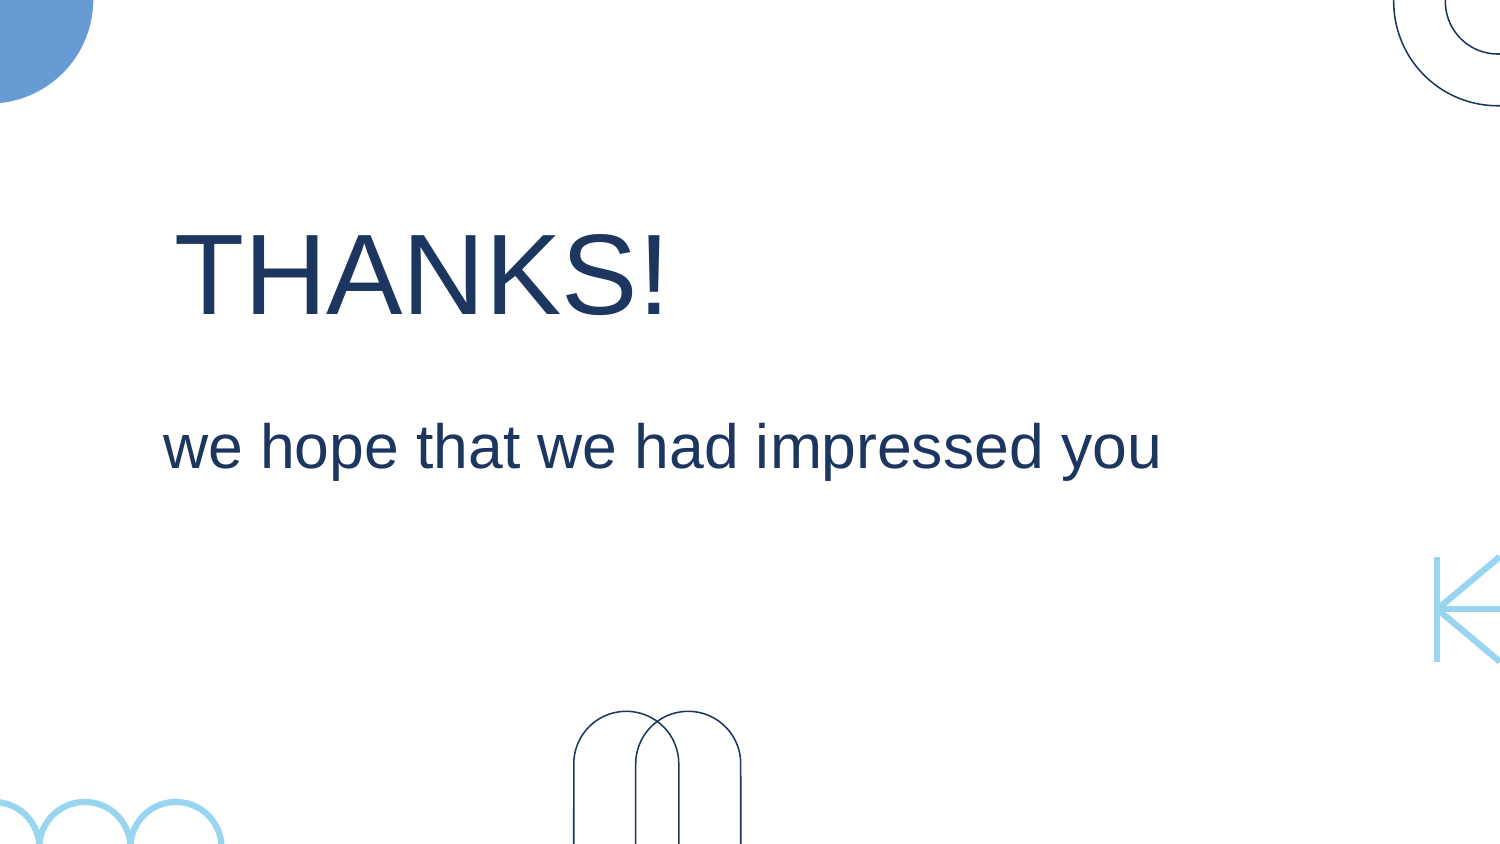

# THANKS!
we hope that we had impressed you